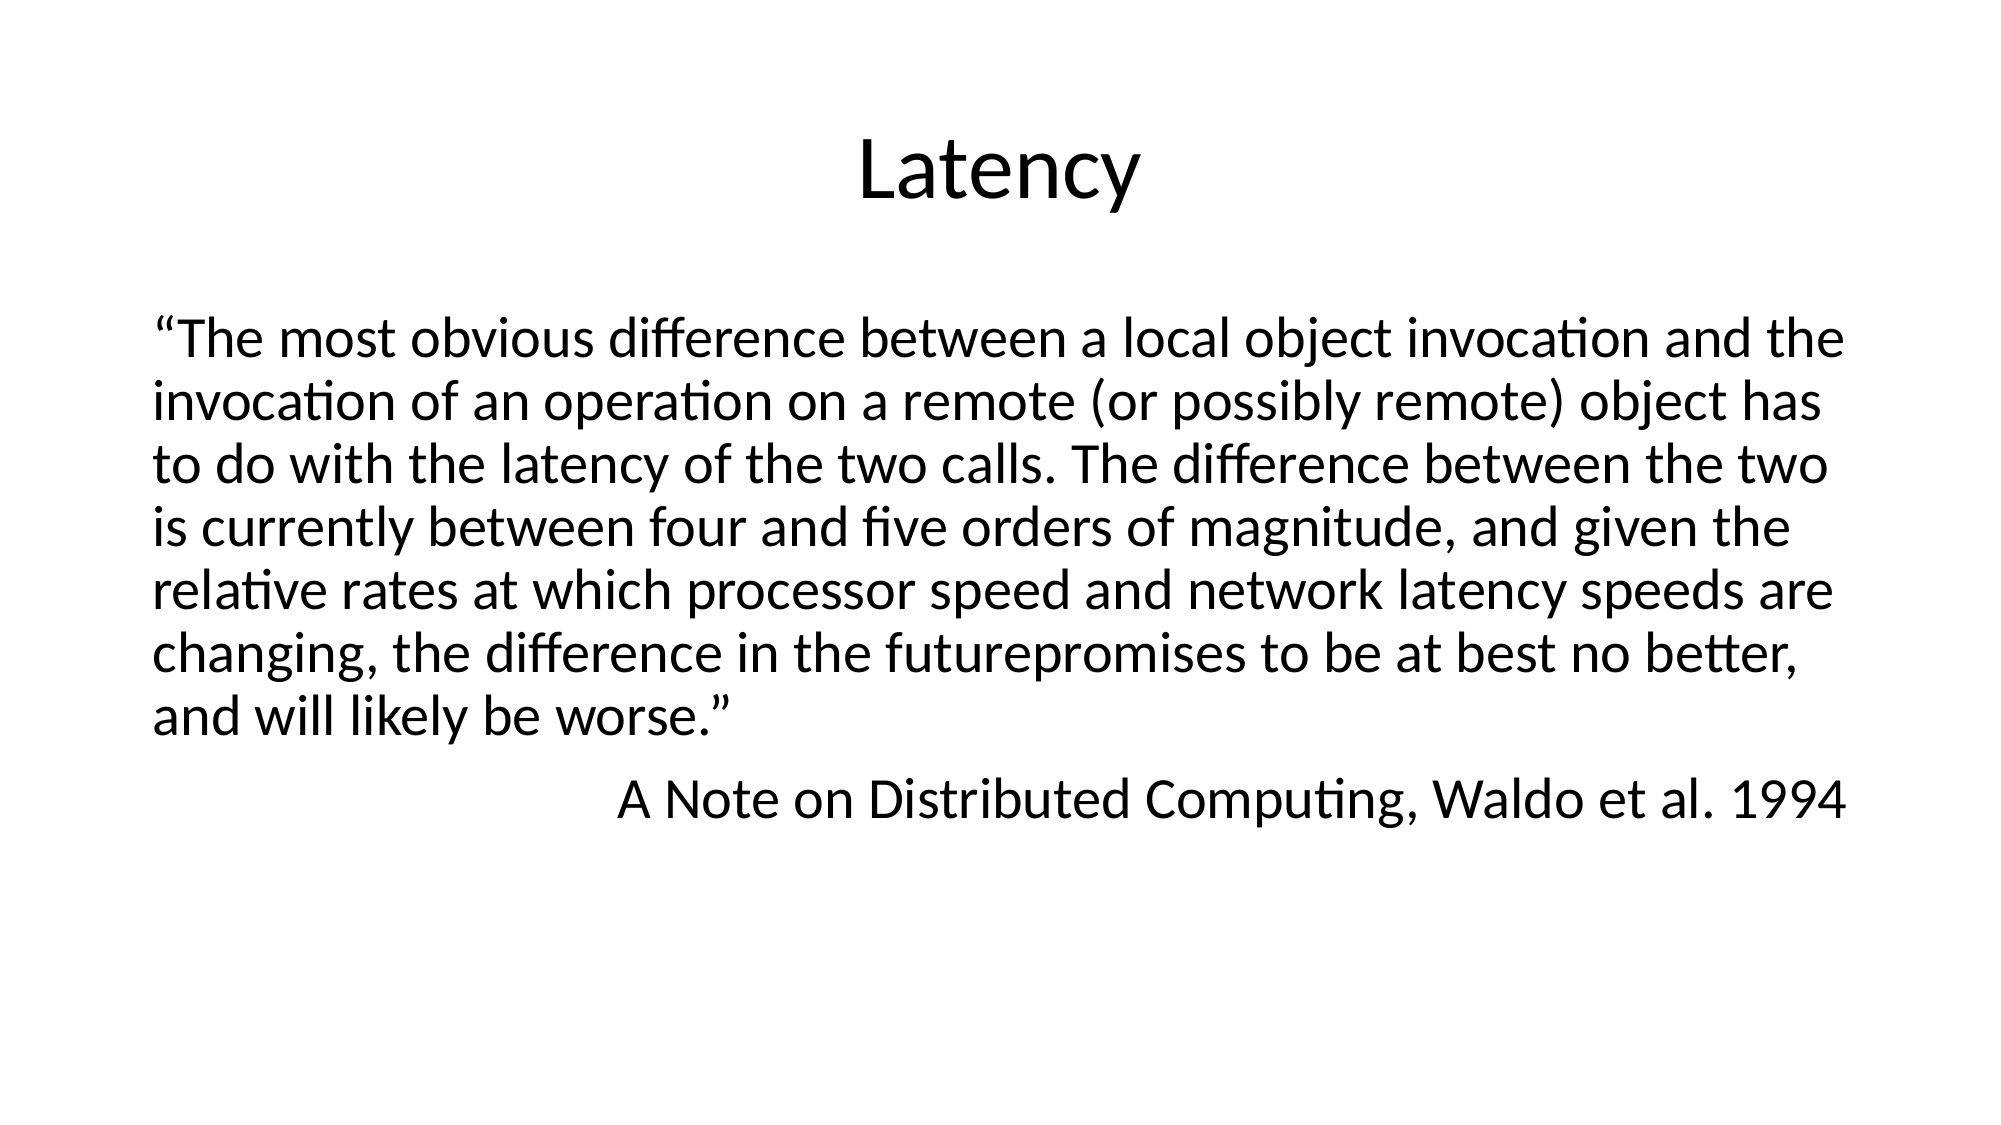

# Latency
“The most obvious difference between a local object invocation and the invocation of an operation on a remote (or possibly remote) object has to do with the latency of the two calls. The difference between the two is currently between four and five orders of magnitude, and given the relative rates at which processor speed and network latency speeds are changing, the difference in the futurepromises to be at best no better, and will likely be worse.”
A Note on Distributed Computing, Waldo et al. 1994